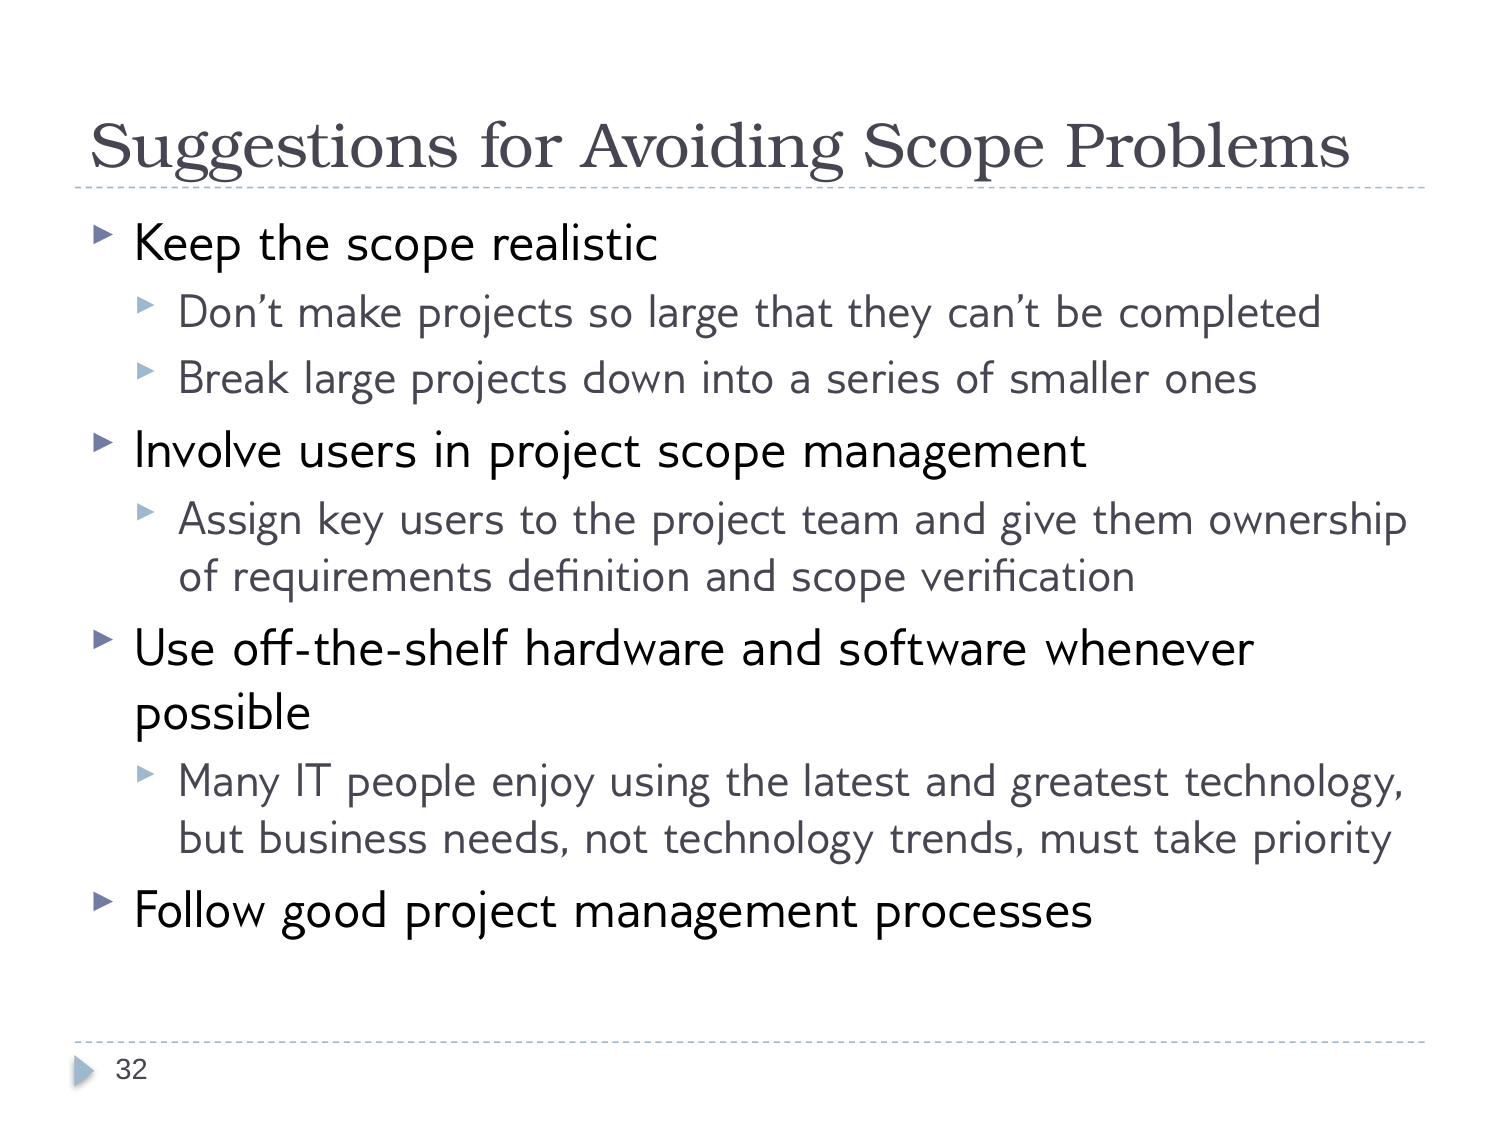

# Suggestions for Avoiding Scope Problems
Keep the scope realistic
Don’t make projects so large that they can’t be completed
Break large projects down into a series of smaller ones
Involve users in project scope management
Assign key users to the project team and give them ownership of requirements definition and scope verification
Use off-the-shelf hardware and software whenever possible
Many IT people enjoy using the latest and greatest technology, but business needs, not technology trends, must take priority
Follow good project management processes

32